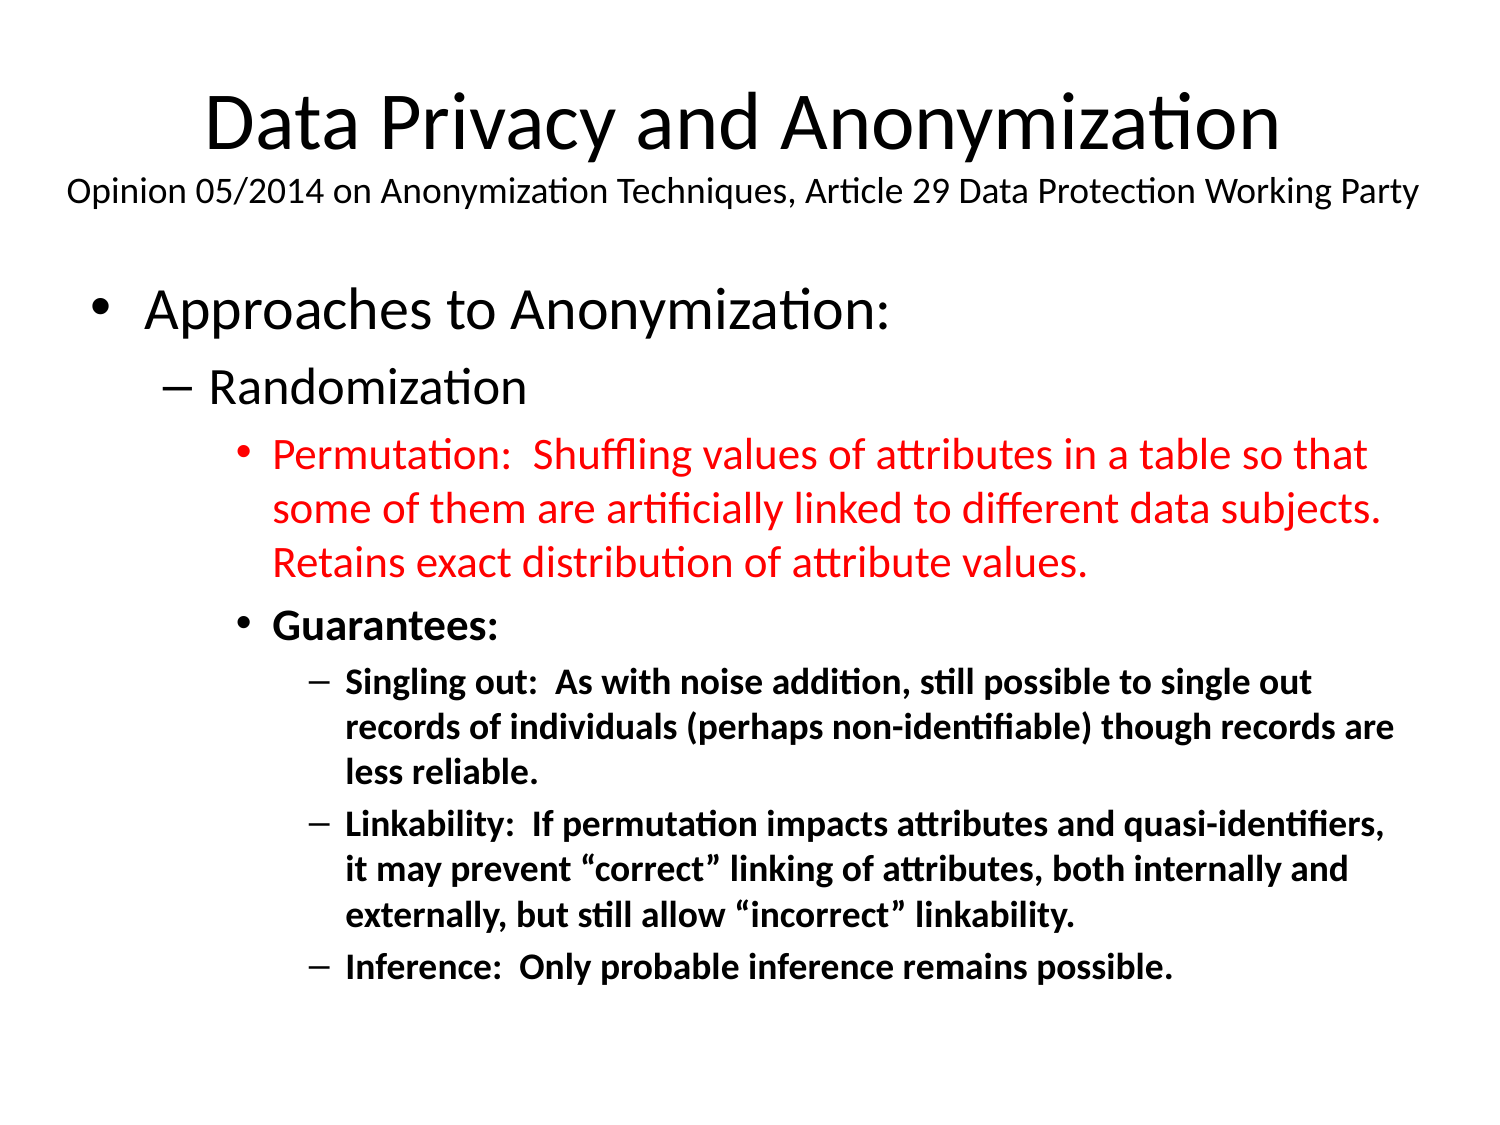

# Data Privacy and Anonymization Opinion 05/2014 on Anonymization Techniques, Article 29 Data Protection Working Party
Approaches to Anonymization:
Randomization
Permutation:  Shuffling values of attributes in a table so that some of them are artificially linked to different data subjects.  Retains exact distribution of attribute values.
Guarantees:
Singling out:  As with noise addition, still possible to single out records of individuals (perhaps non-identifiable) though records are less reliable.
Linkability:  If permutation impacts attributes and quasi-identifiers, it may prevent “correct” linking of attributes, both internally and externally, but still allow “incorrect” linkability.
Inference:  Only probable inference remains possible.